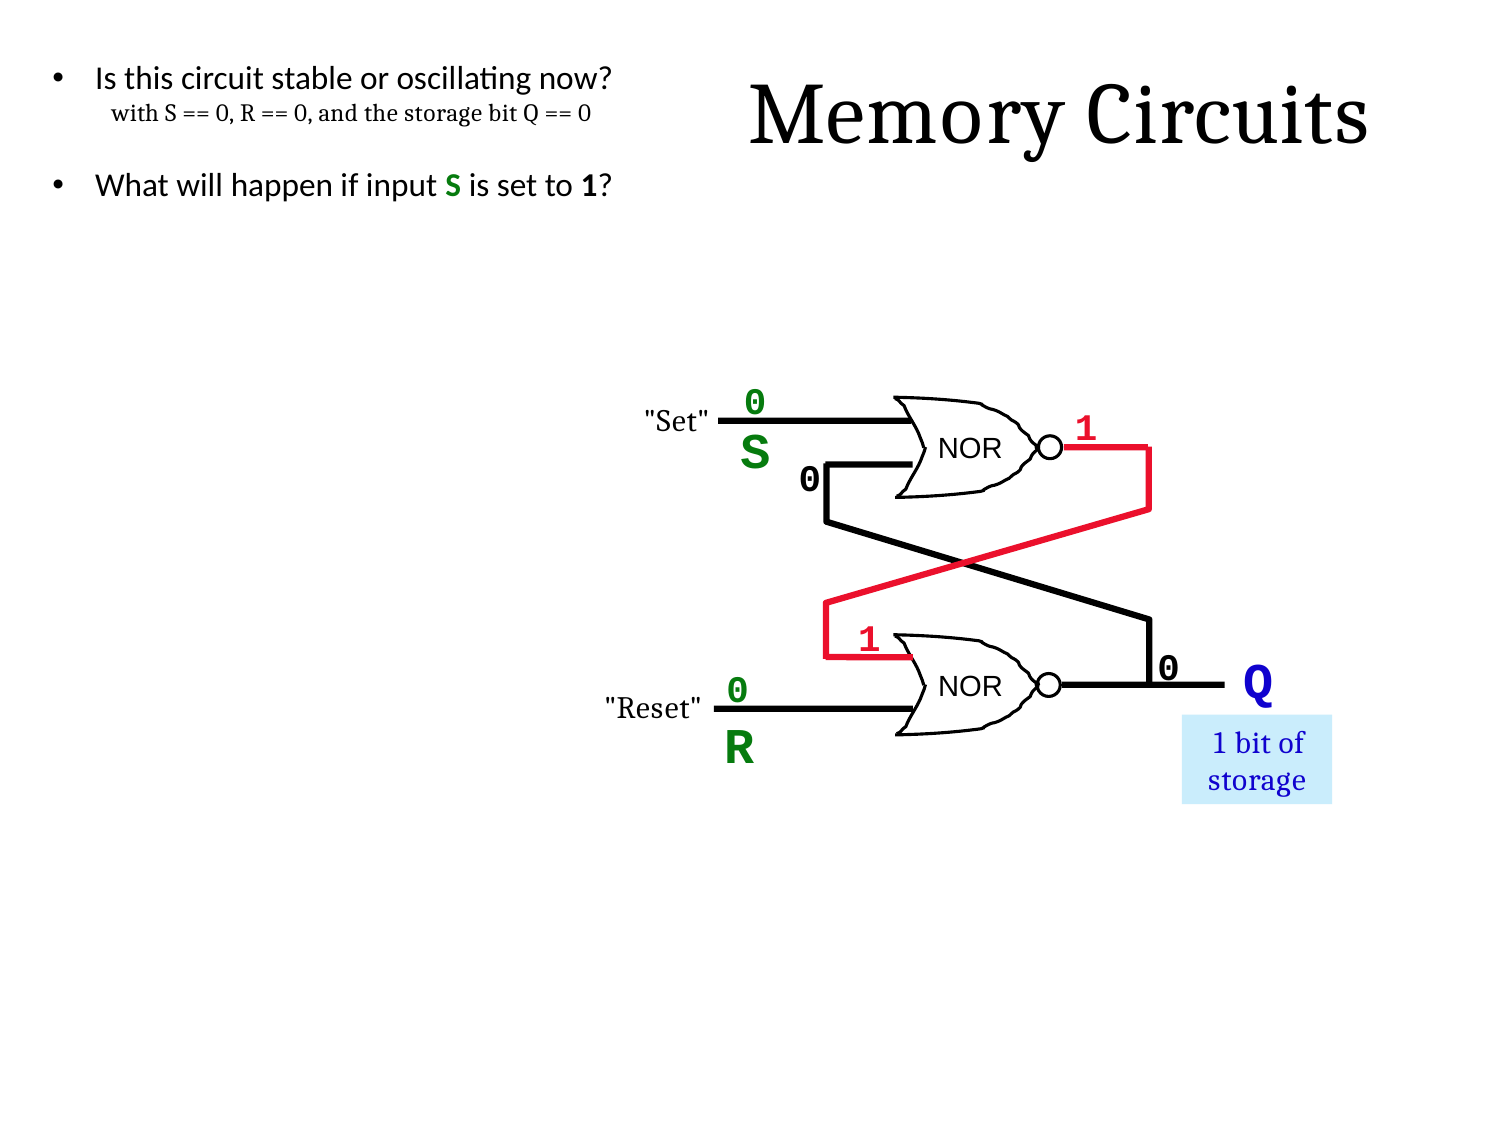

Is this circuit stable or oscillating now?
Memory Circuits
with S == 0, R == 0, and the storage bit Q == 0
 What will happen if input S is set to 1?
0
"Set"
1

S

NOR

0

1

0
Q

0
NOR

"Reset"

R

1 bit of storage